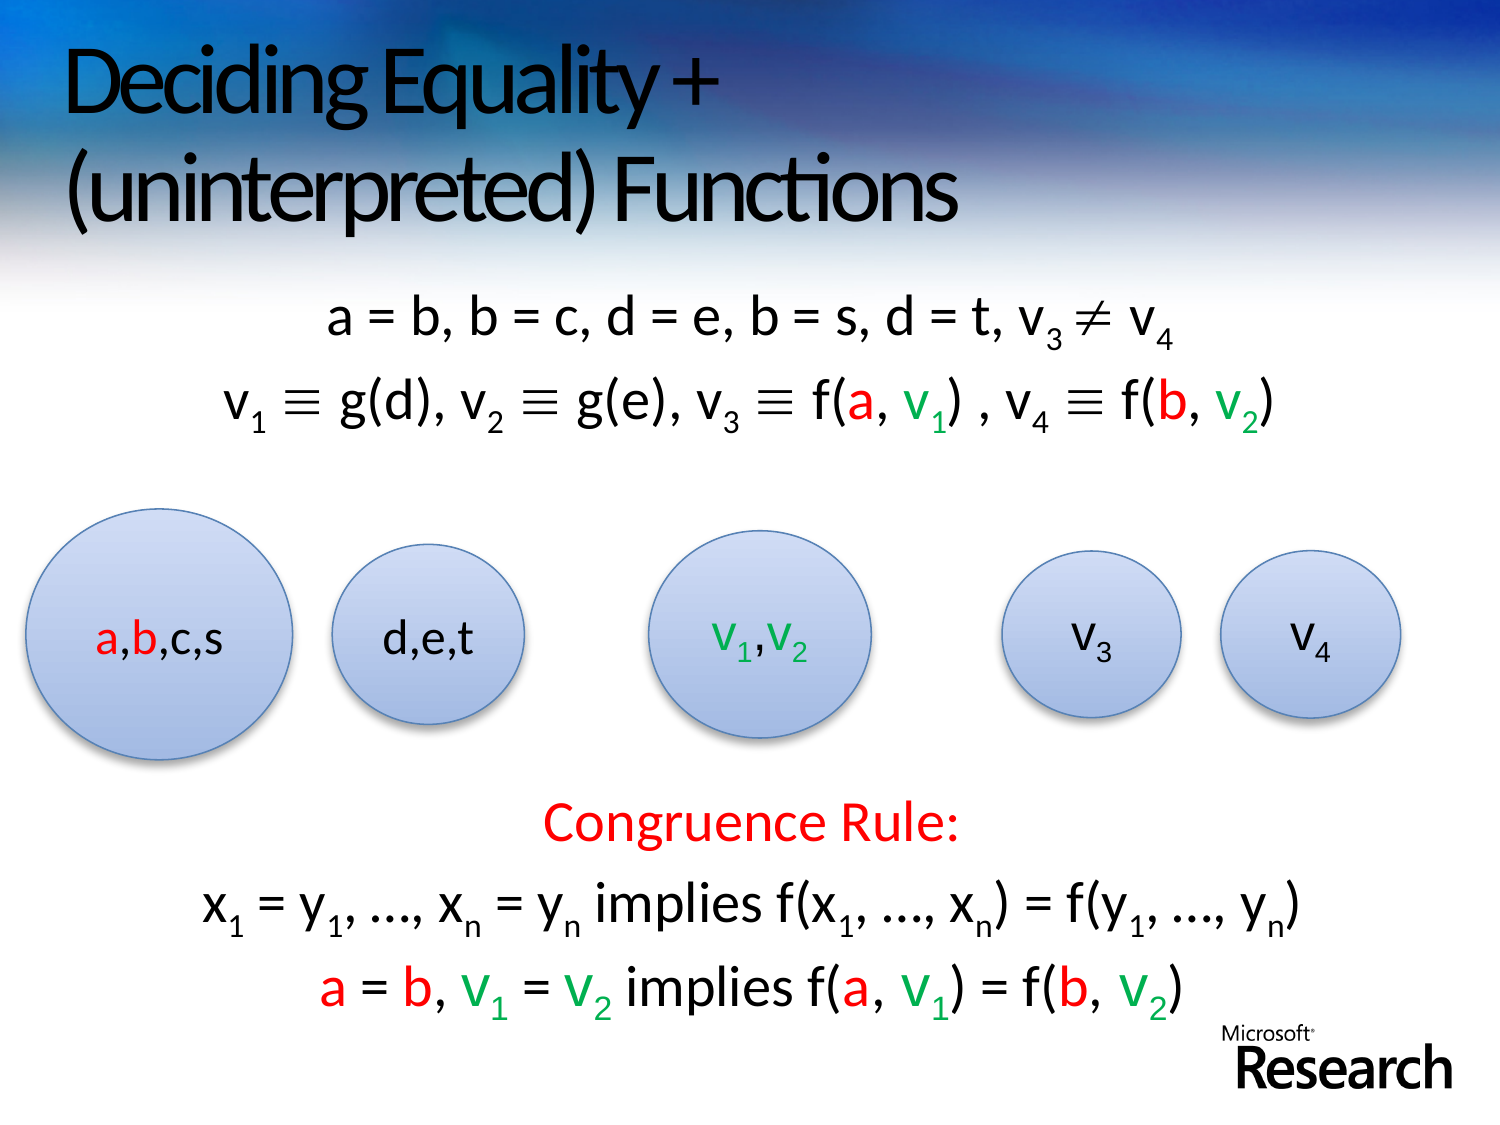

# Deciding Equality + (uninterpreted) Functions
a = b, b = c, d = e, b = s, d = t, v3 ≠ v4
v1 ≡ g(d), v2 ≡ g(e), v3 ≡ f(a, v1) , v4 ≡ f(b, v2)
a,b,c,s
v1,v2
d,e,t
v4
v3
Congruence Rule:
x1 = y1, …, xn = yn implies f(x1, …, xn) = f(y1, …, yn)
a = b, v1 = v2 implies f(a, v1) = f(b, v2)